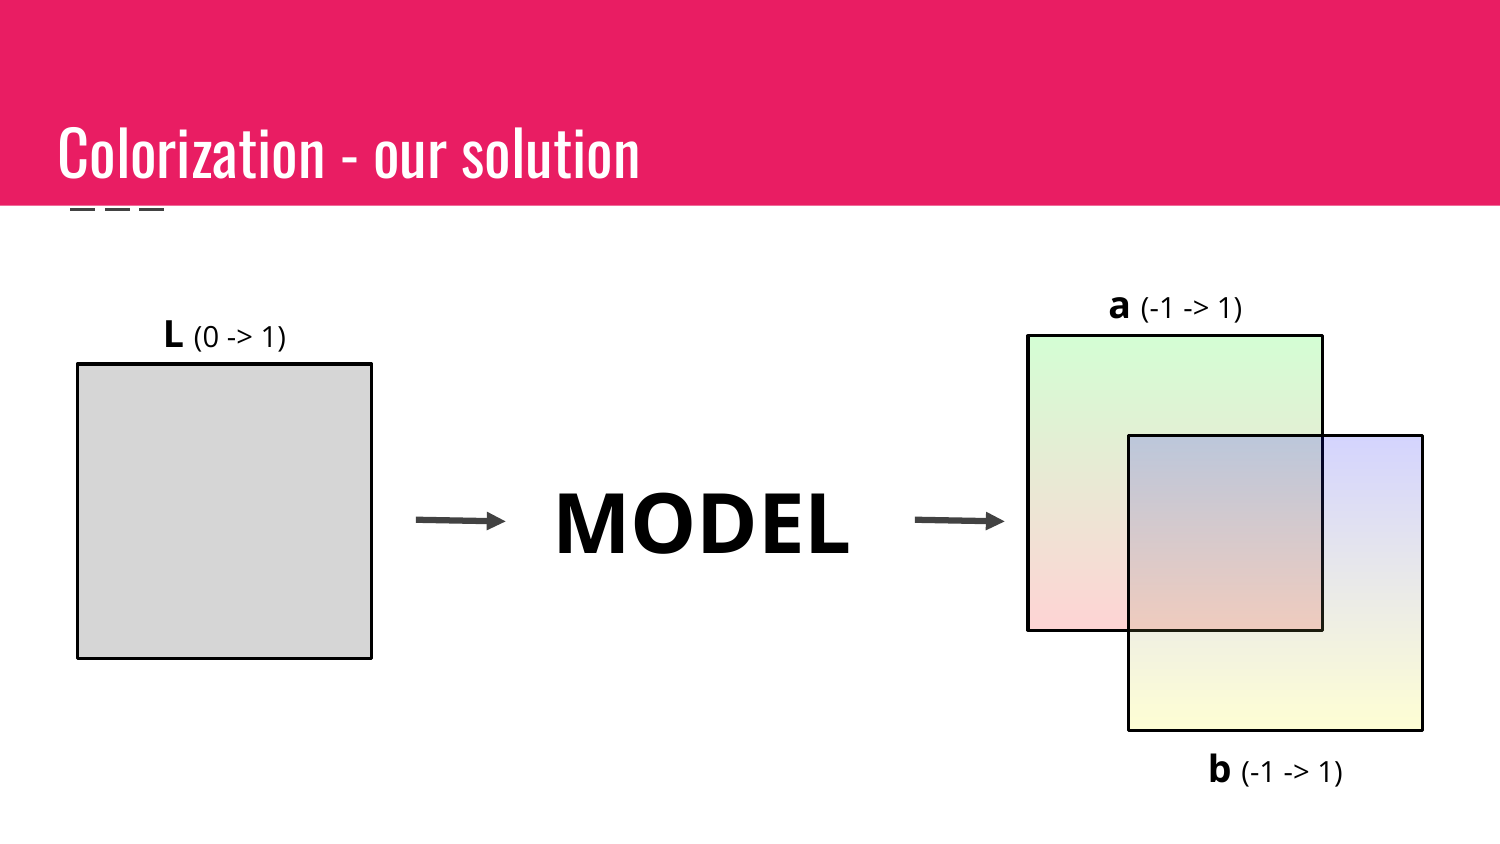

Colorization - our solution
a (-1 -> 1)
L (0 -> 1)

MODEL
b (-1 -> 1)